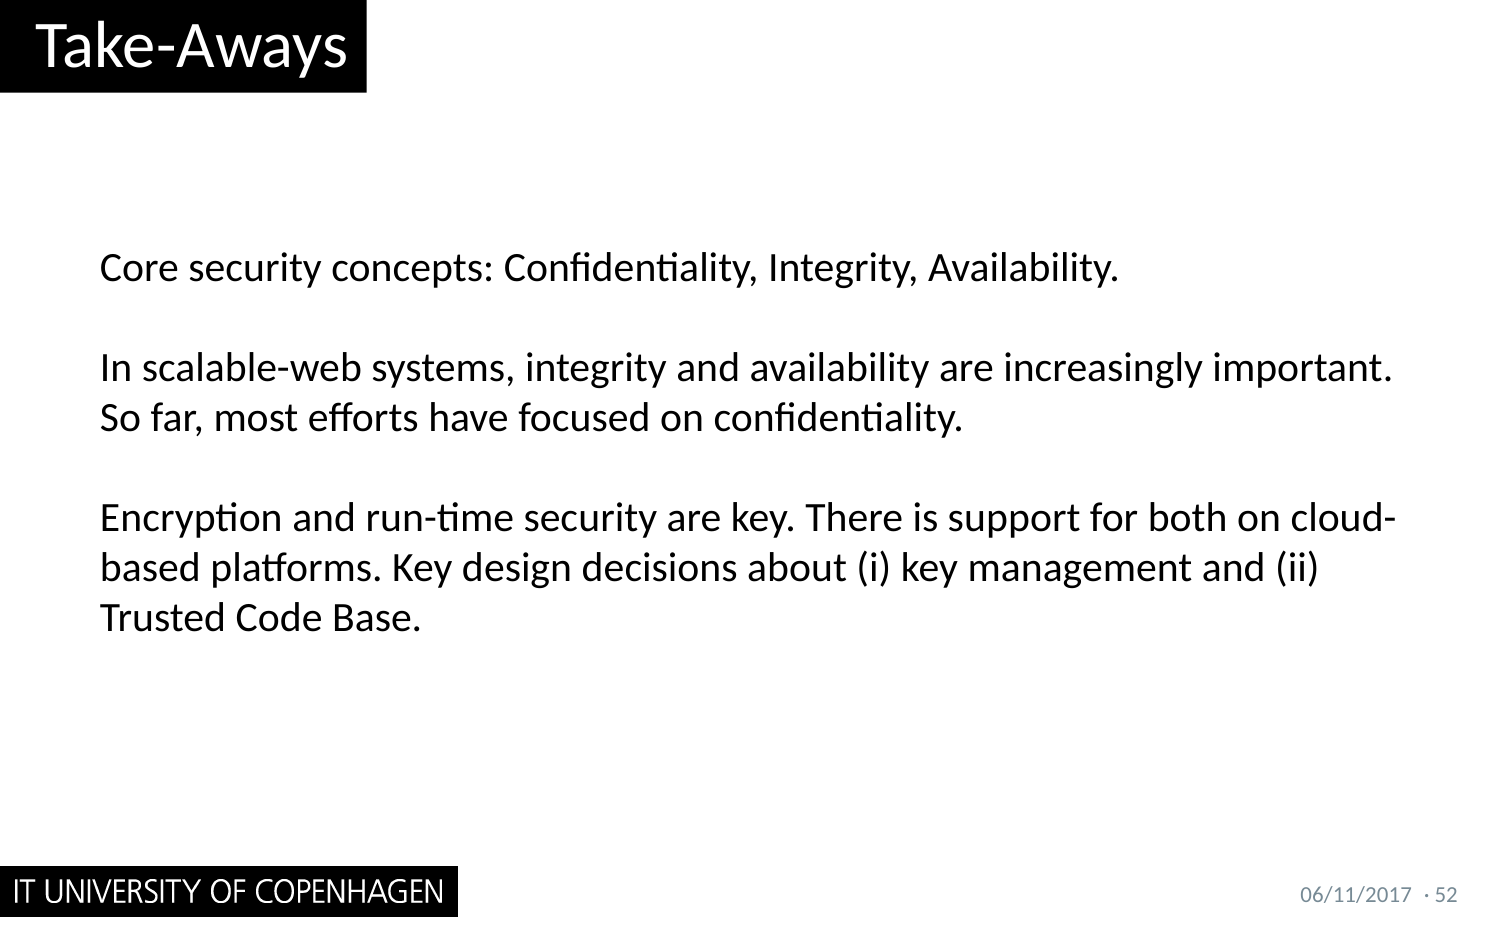

# Take-Aways
Core security concepts: Confidentiality, Integrity, Availability.

In scalable-web systems, integrity and availability are increasingly important. So far, most efforts have focused on confidentiality.

Encryption and run-time security are key. There is support for both on cloud-based platforms. Key design decisions about (i) key management and (ii) Trusted Code Base.

06/11/2017
· 52